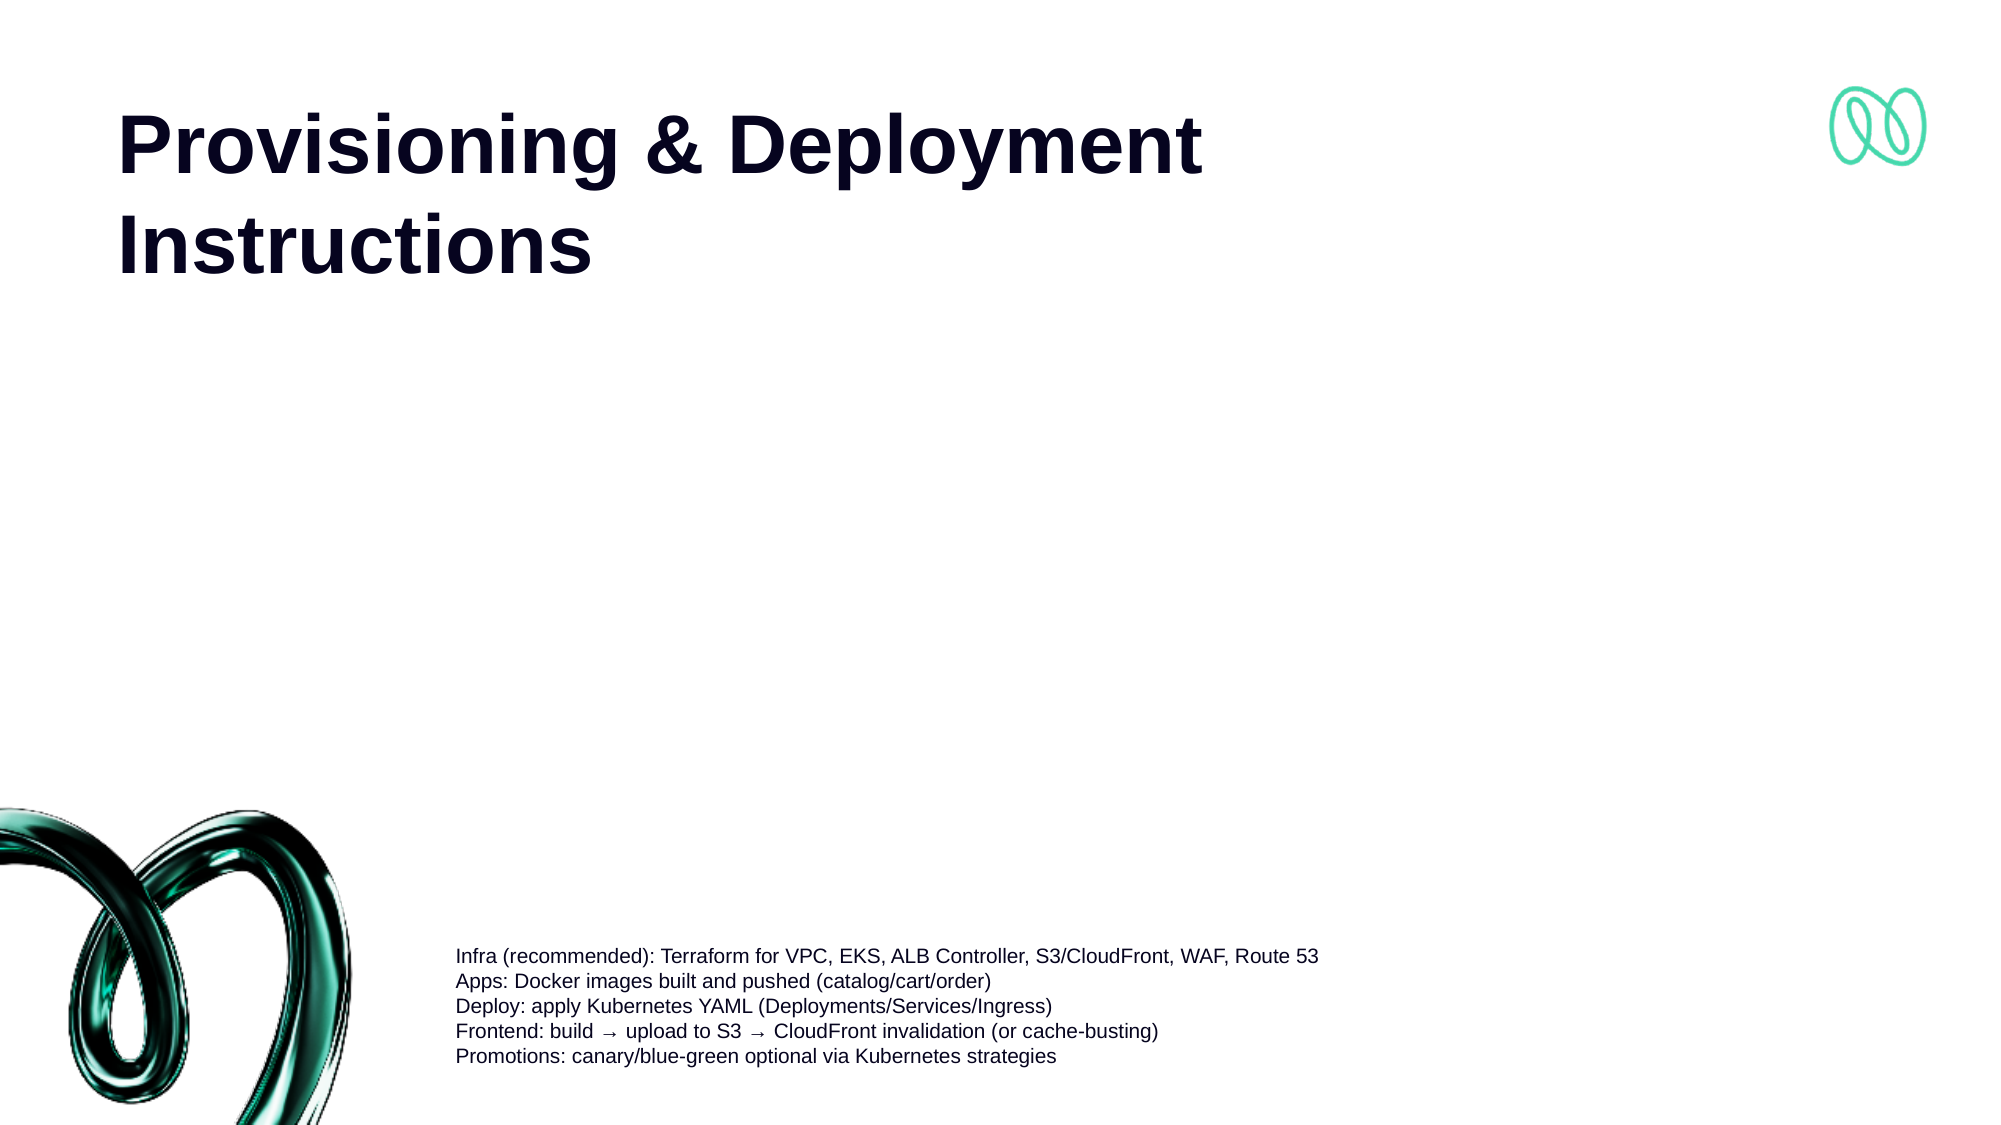

# Provisioning & Deployment Instructions
Infra (recommended): Terraform for VPC, EKS, ALB Controller, S3/CloudFront, WAF, Route 53
Apps: Docker images built and pushed (catalog/cart/order)
Deploy: apply Kubernetes YAML (Deployments/Services/Ingress)
Frontend: build → upload to S3 → CloudFront invalidation (or cache-busting)
Promotions: canary/blue-green optional via Kubernetes strategies